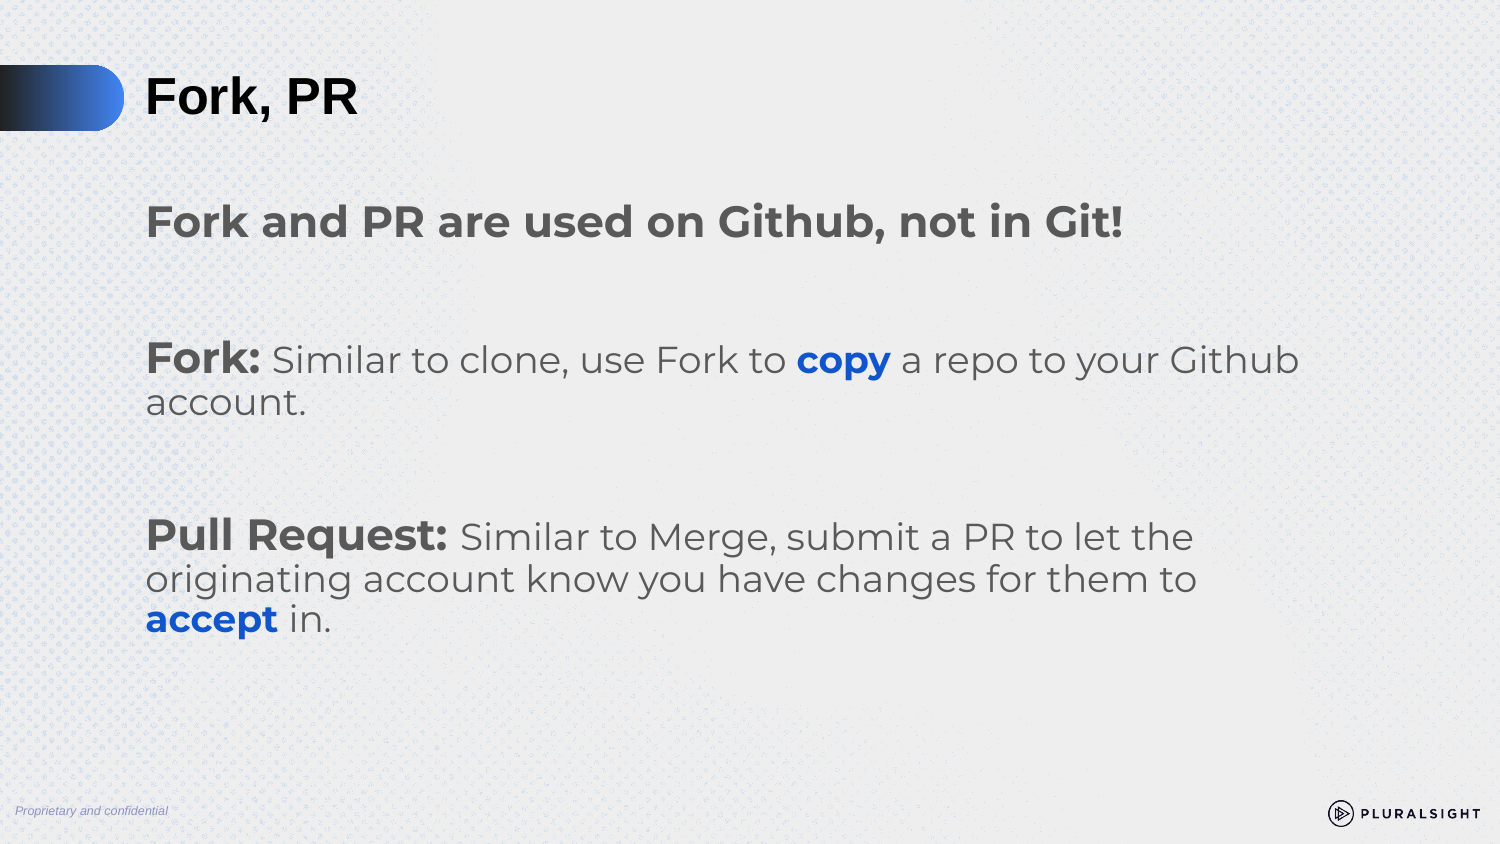

# Fork, PR
Fork and PR are used on Github, not in Git!

Fork: Similar to clone, use Fork to copy a repo to your Github account.

Pull Request: Similar to Merge, submit a PR to let the originating account know you have changes for them to accept in.